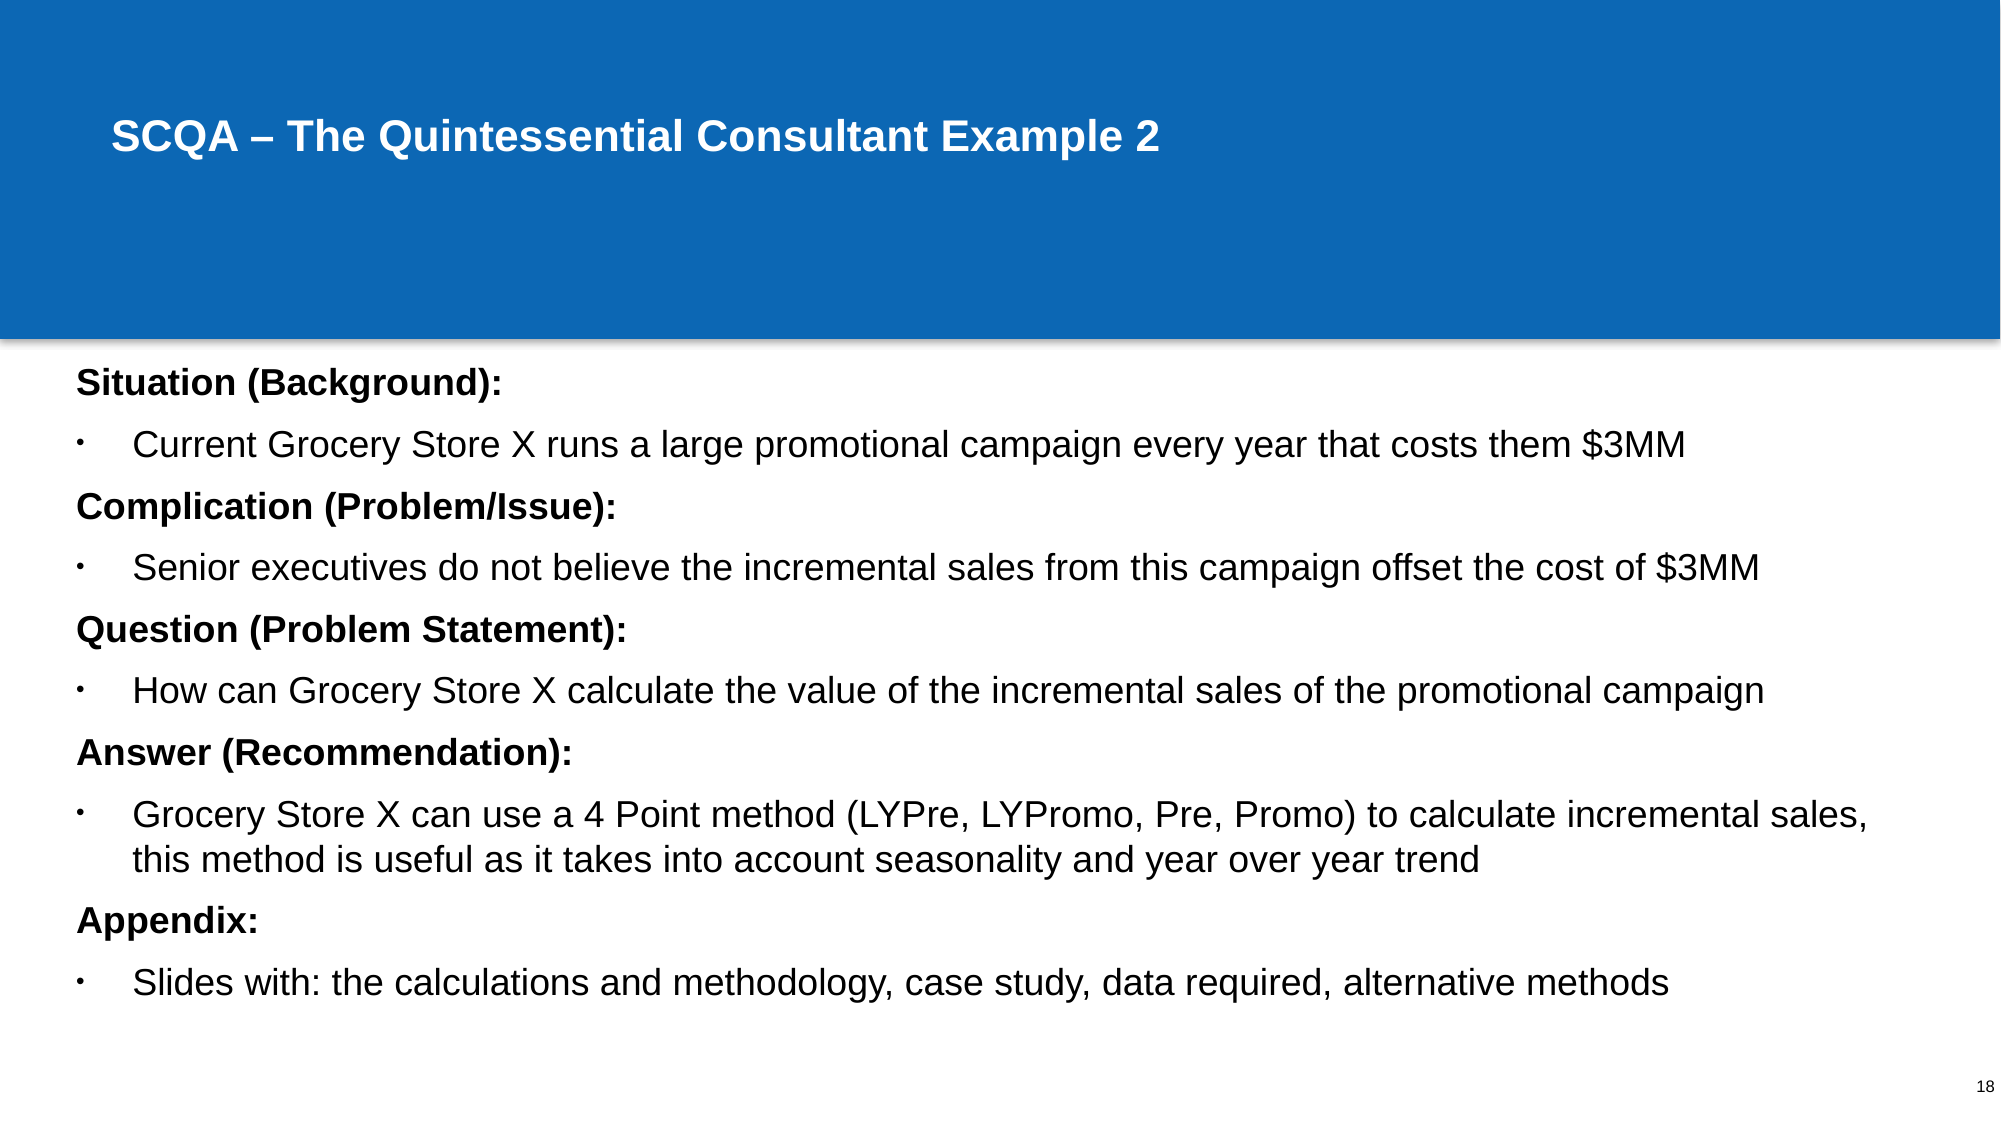

# SCQA – The Quintessential Consultant Example 2
Situation (Background):
Current Grocery Store X runs a large promotional campaign every year that costs them $3MM
Complication (Problem/Issue):
Senior executives do not believe the incremental sales from this campaign offset the cost of $3MM
Question (Problem Statement):
How can Grocery Store X calculate the value of the incremental sales of the promotional campaign
Answer (Recommendation):
Grocery Store X can use a 4 Point method (LYPre, LYPromo, Pre, Promo) to calculate incremental sales, this method is useful as it takes into account seasonality and year over year trend
Appendix:
Slides with: the calculations and methodology, case study, data required, alternative methods